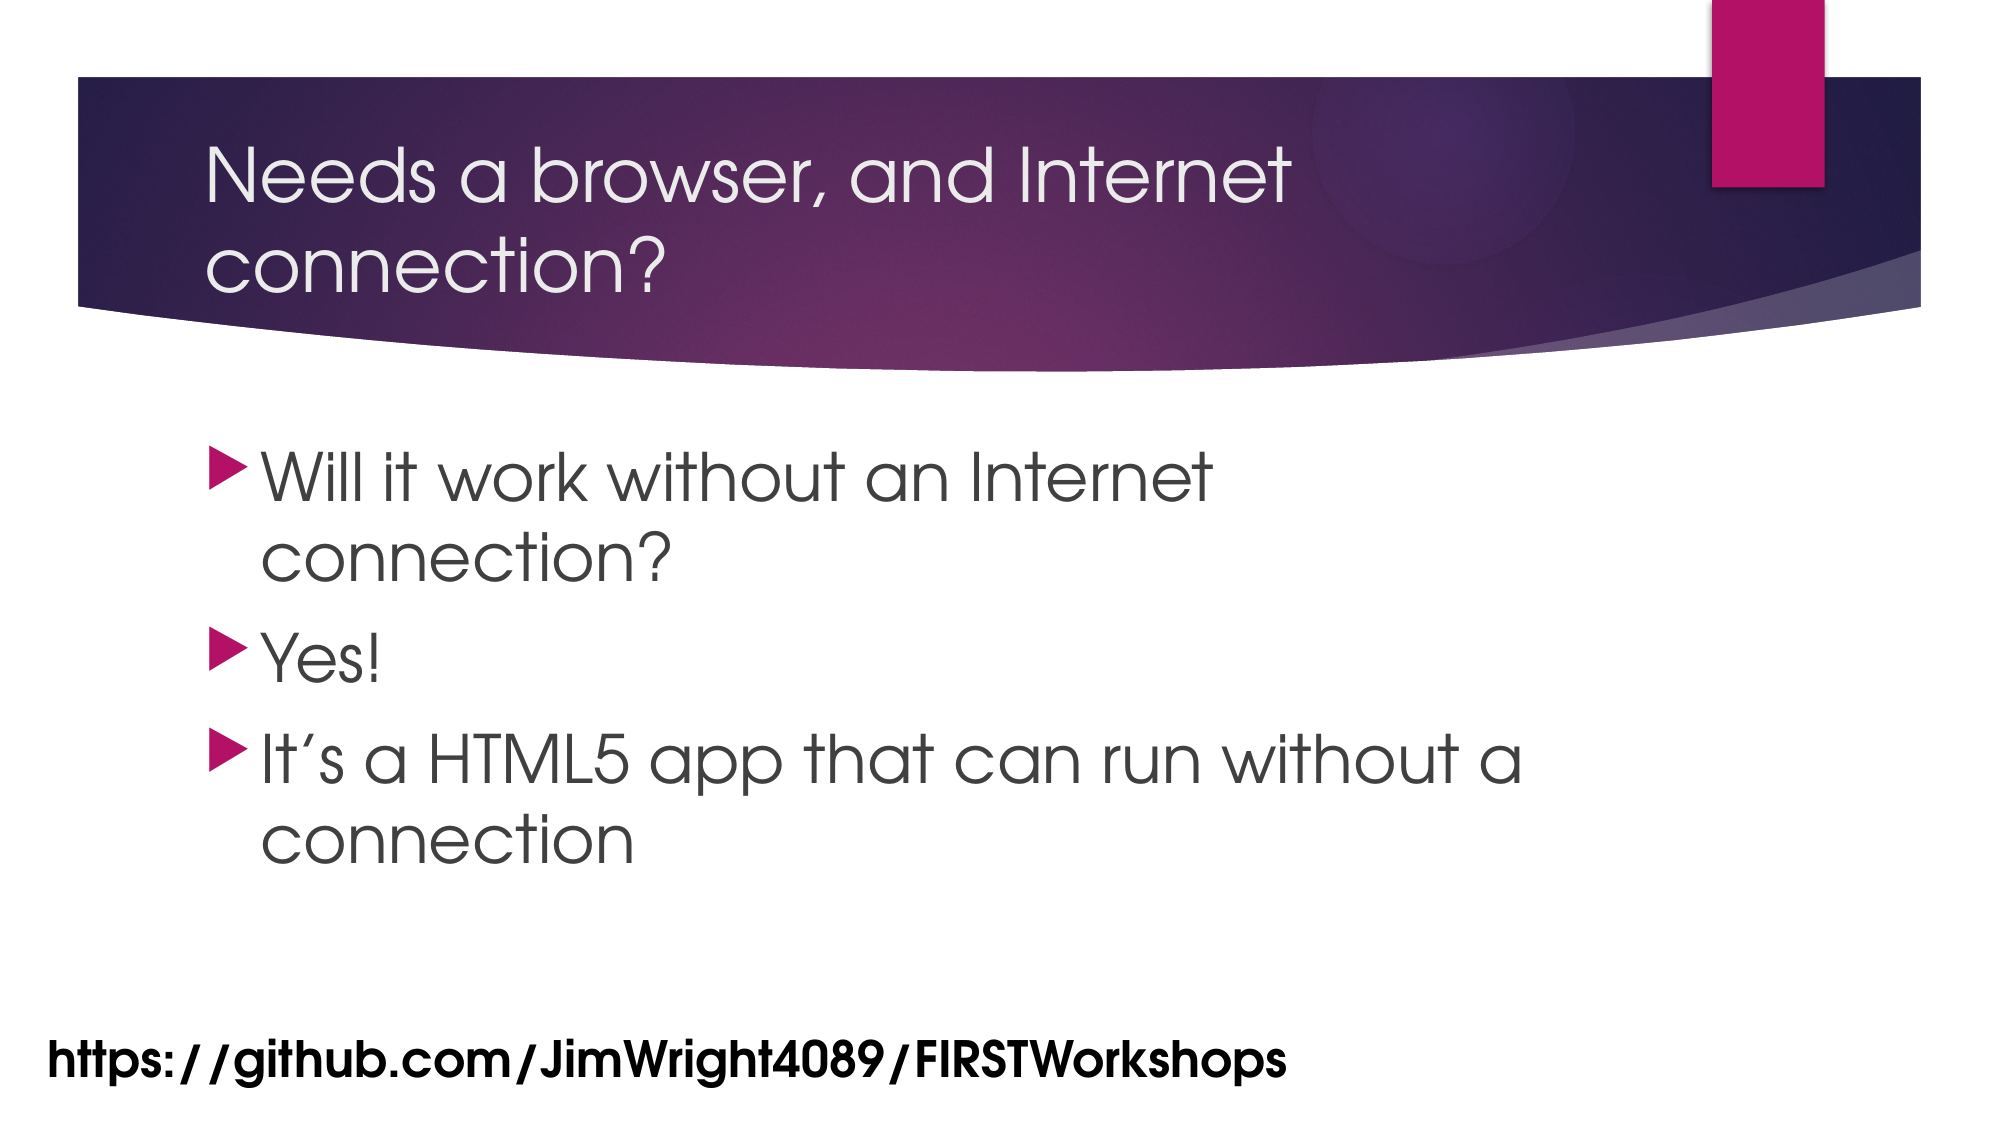

# Needs a browser, and Internet connection?
Will it work without an Internet connection?
Yes!
It’s a HTML5 app that can run without a connection
https://github.com/JimWright4089/FIRSTWorkshops